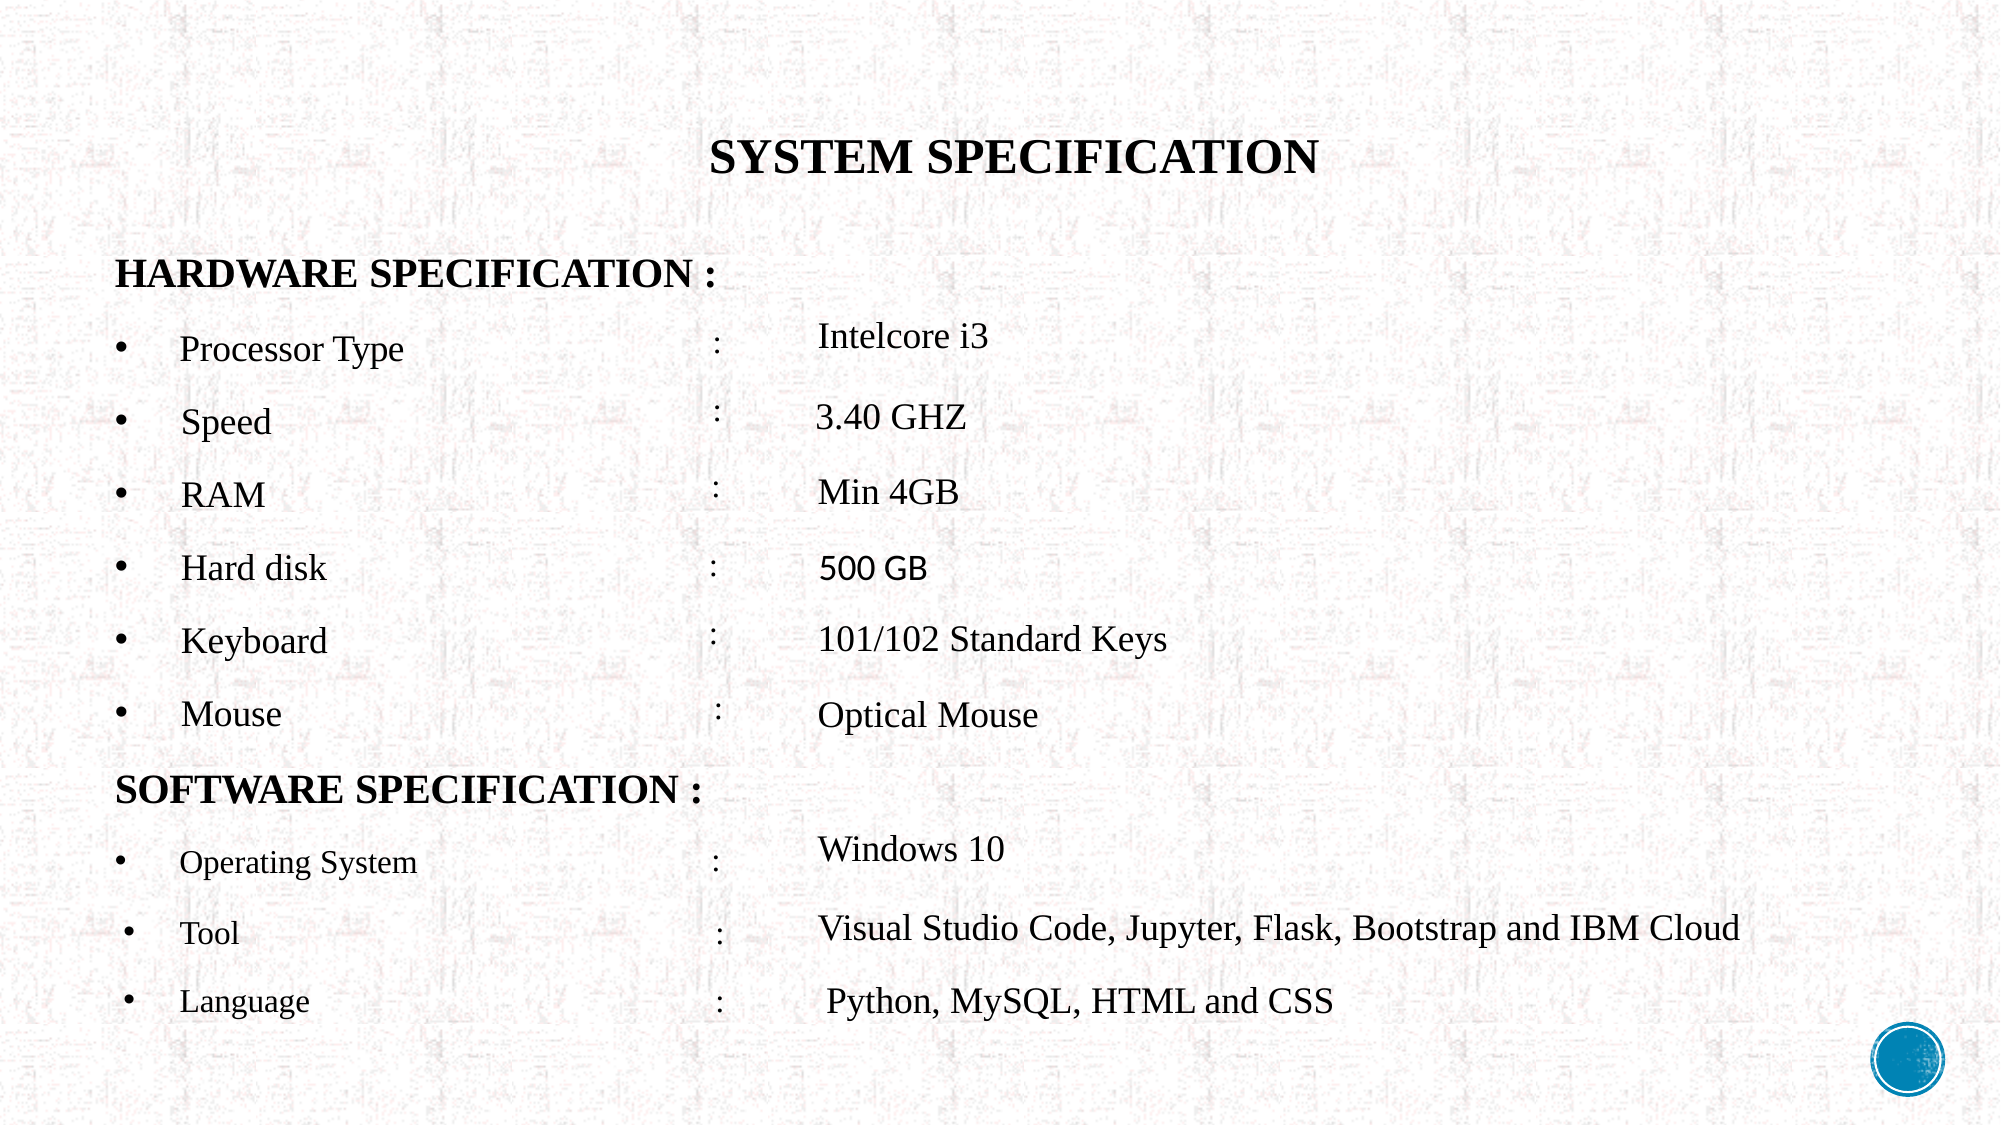

SYSTEM SPECIFICATION
HARDWARE SPECIFICATION :
Processor Type
 Speed
 RAM
 Hard disk
 Keyboard
 Mouse
SOFTWARE SPECIFICATION :
Operating System
Intelcore i3
:
:
3.40 GHZ
:
Min 4GB
500 GB
:
:
101/102 Standard Keys
:
Optical Mouse
Windows 10
:
Visual Studio Code, Jupyter, Flask, Bootstrap and IBM Cloud
Python, MySQL, HTML and CSS
Tool
Language
:
: